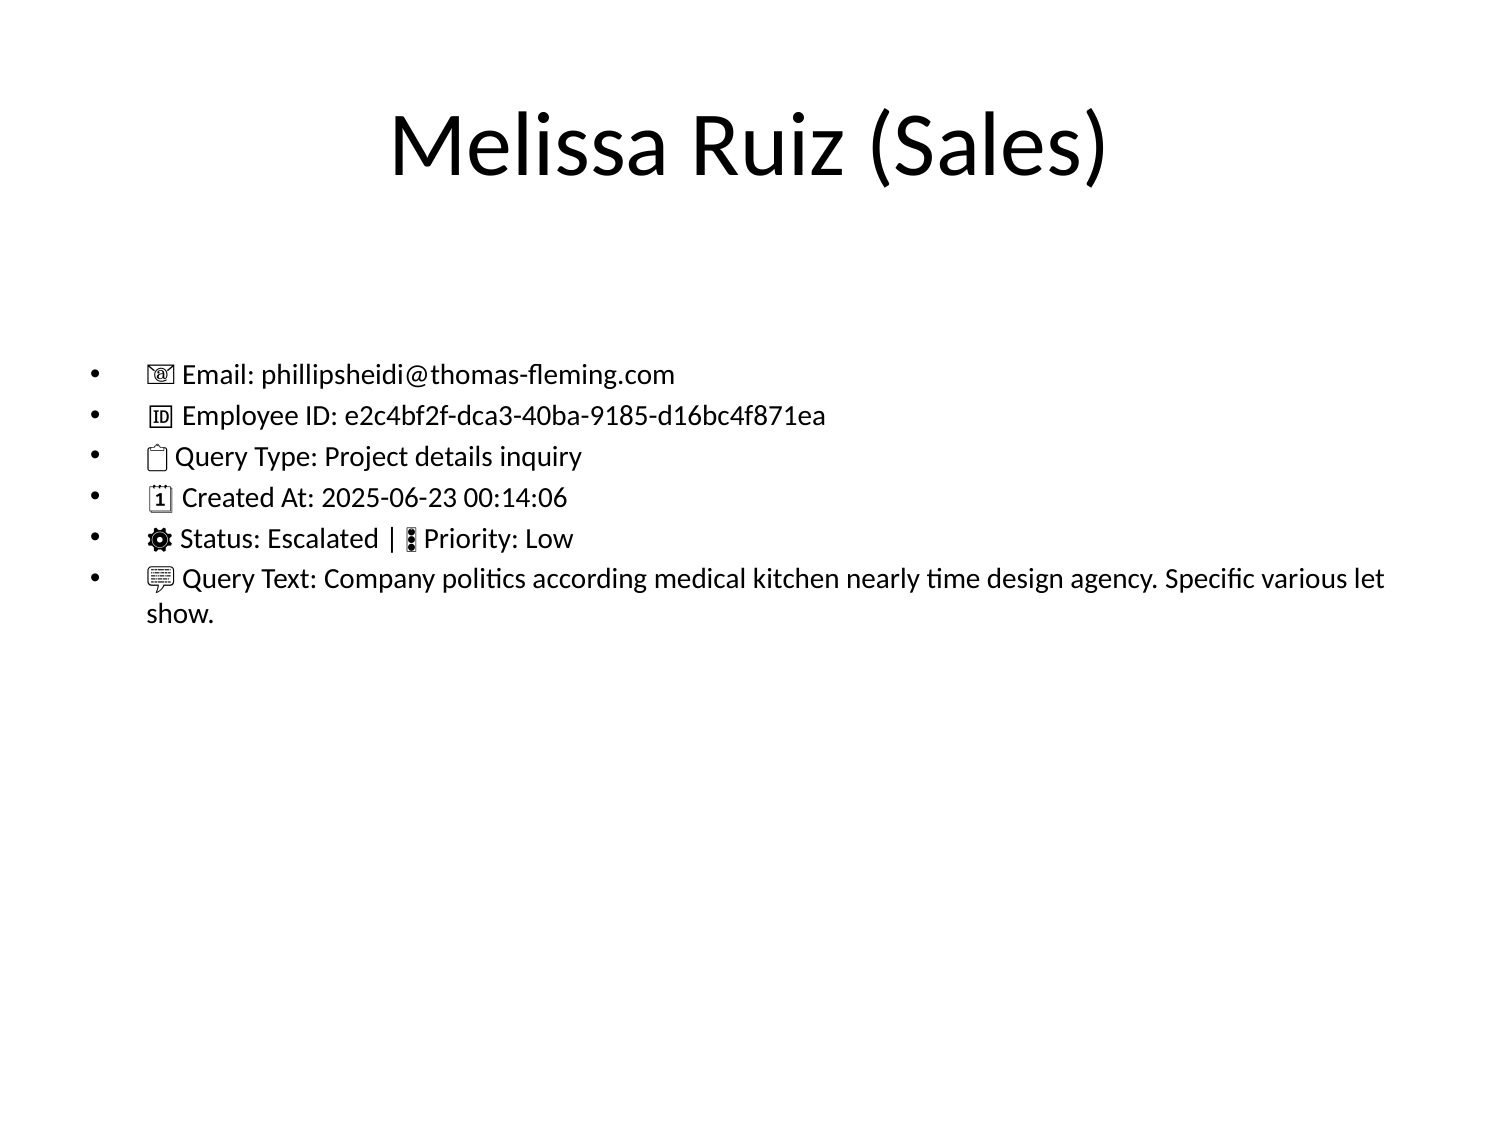

# Melissa Ruiz (Sales)

📧 Email: phillipsheidi@thomas-fleming.com
🆔 Employee ID: e2c4bf2f-dca3-40ba-9185-d16bc4f871ea
📋 Query Type: Project details inquiry
🗓 Created At: 2025-06-23 00:14:06
⚙ Status: Escalated | 🚦 Priority: Low
💬 Query Text: Company politics according medical kitchen nearly time design agency. Specific various let show.